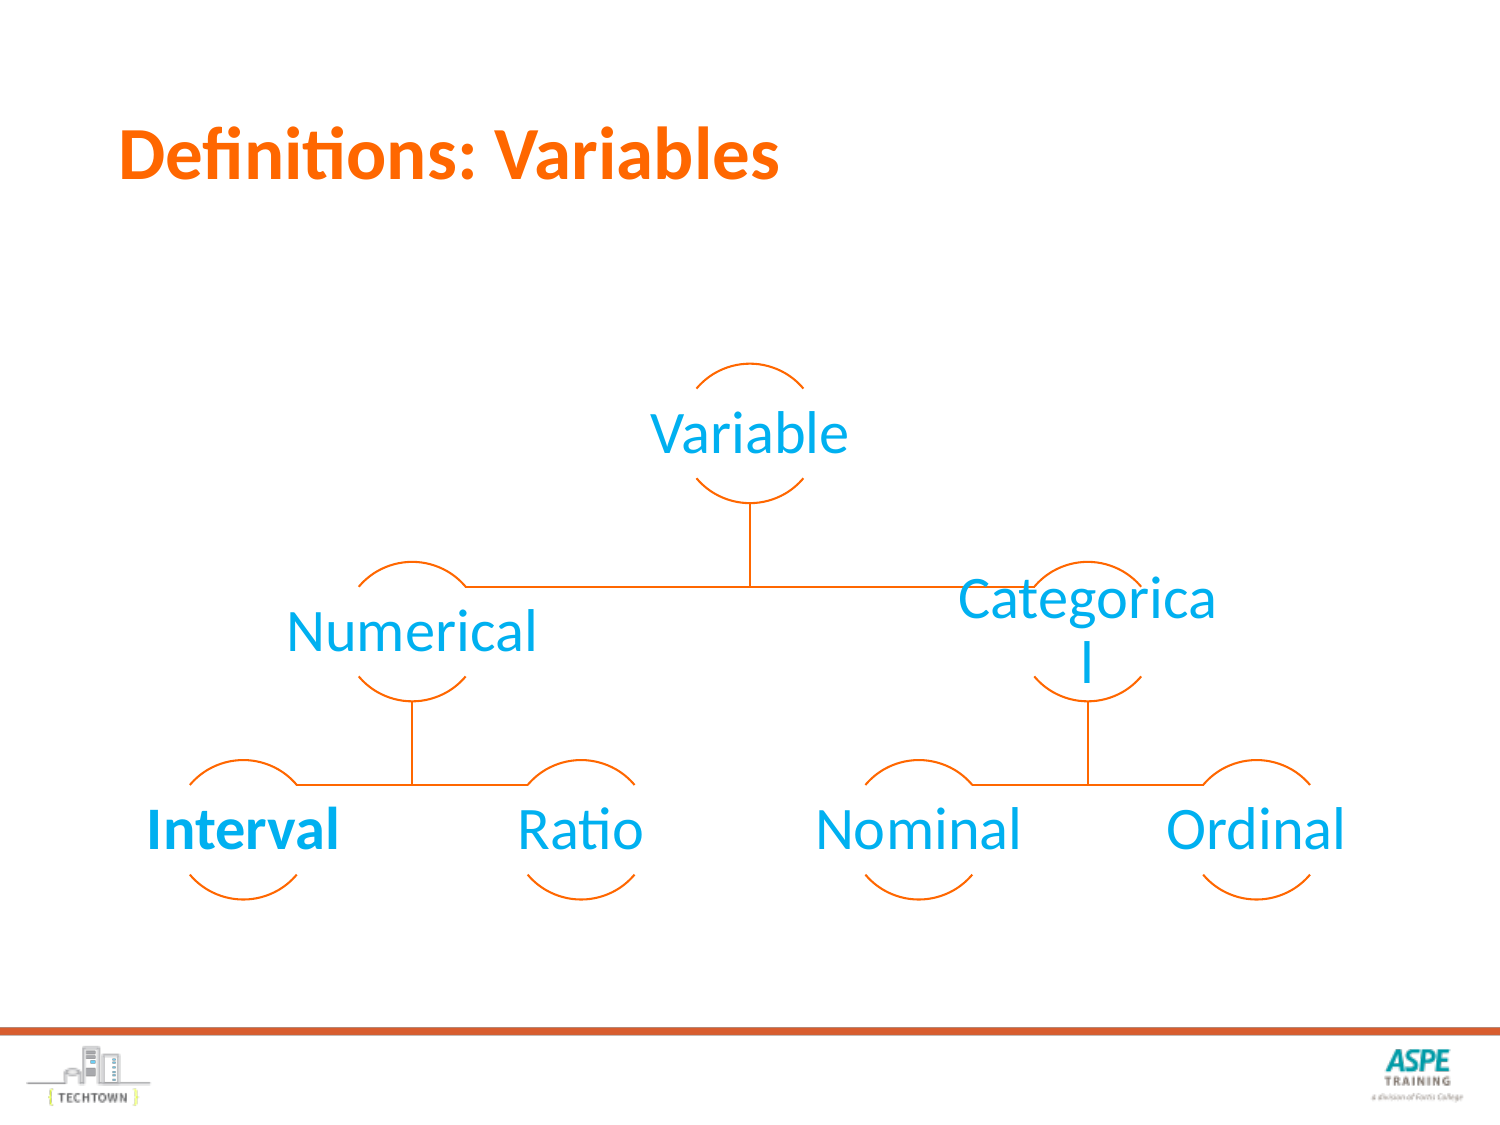

# Definitions: Variables
Variable
Numerical
Interval
Ratio
Categorical
Nominal
Ordinal